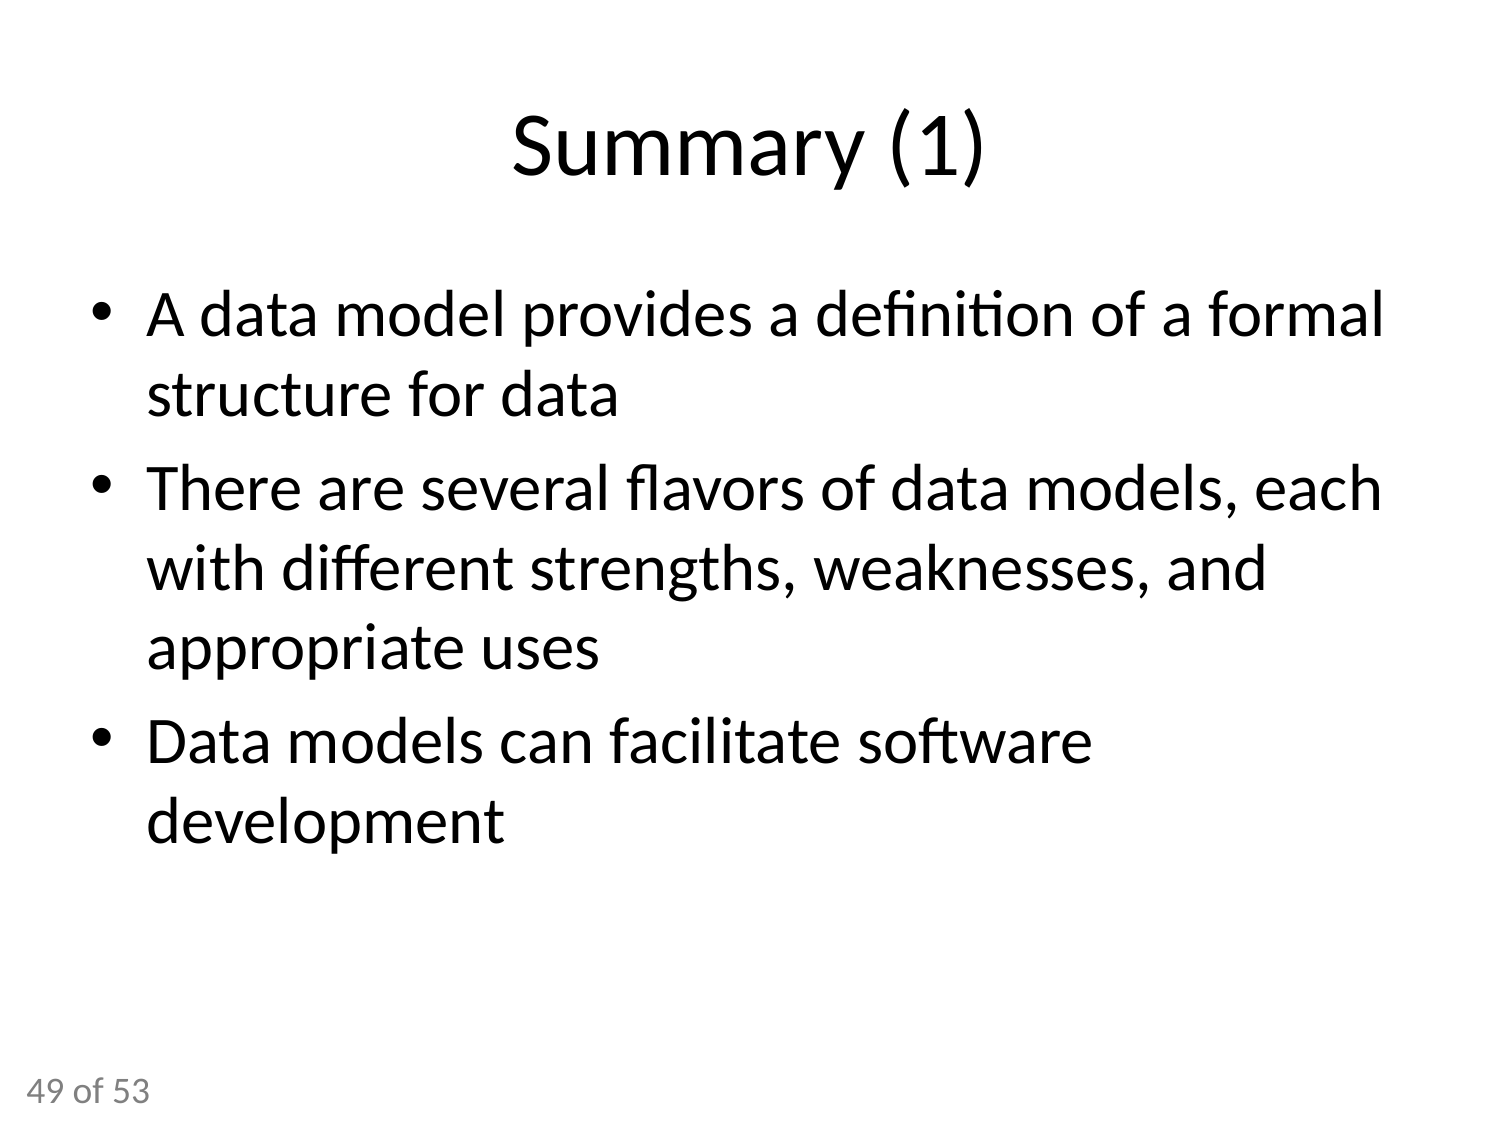

# Summary (1)
A data model provides a definition of a formal structure for data
There are several flavors of data models, each with different strengths, weaknesses, and appropriate uses
Data models can facilitate software development